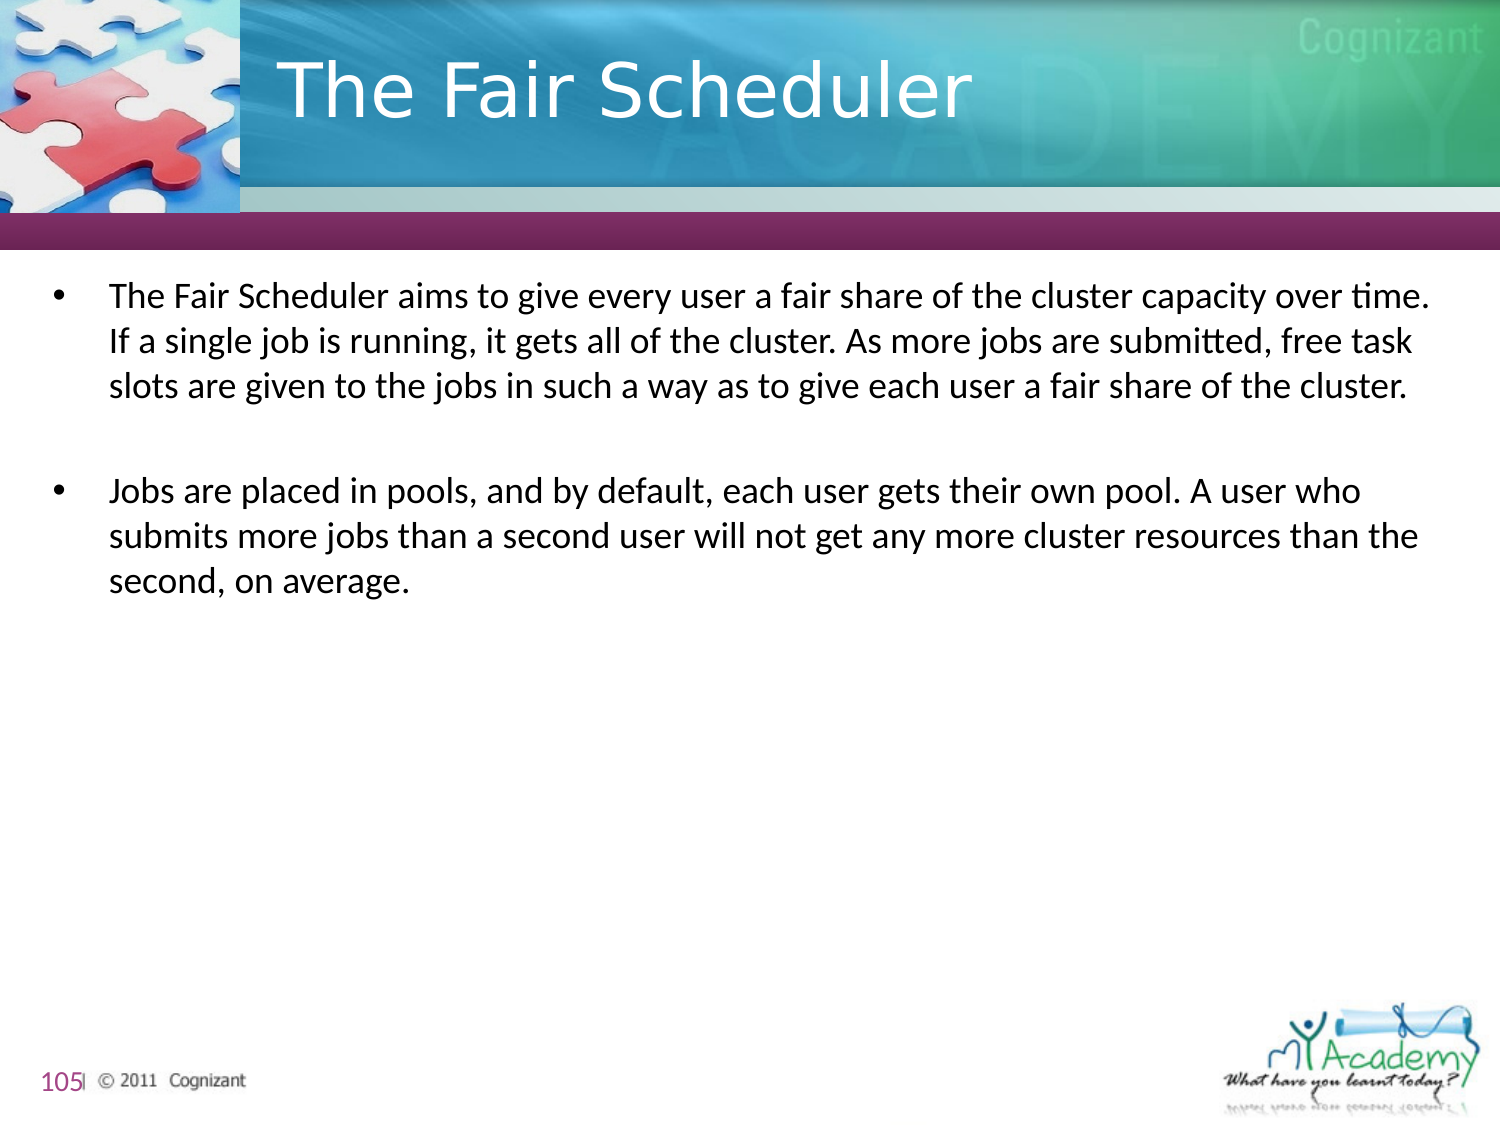

# The Fair Scheduler
The Fair Scheduler aims to give every user a fair share of the cluster capacity over time. If a single job is running, it gets all of the cluster. As more jobs are submitted, free task slots are given to the jobs in such a way as to give each user a fair share of the cluster.

Jobs are placed in pools, and by default, each user gets their own pool. A user who submits more jobs than a second user will not get any more cluster resources than the second, on average.

105